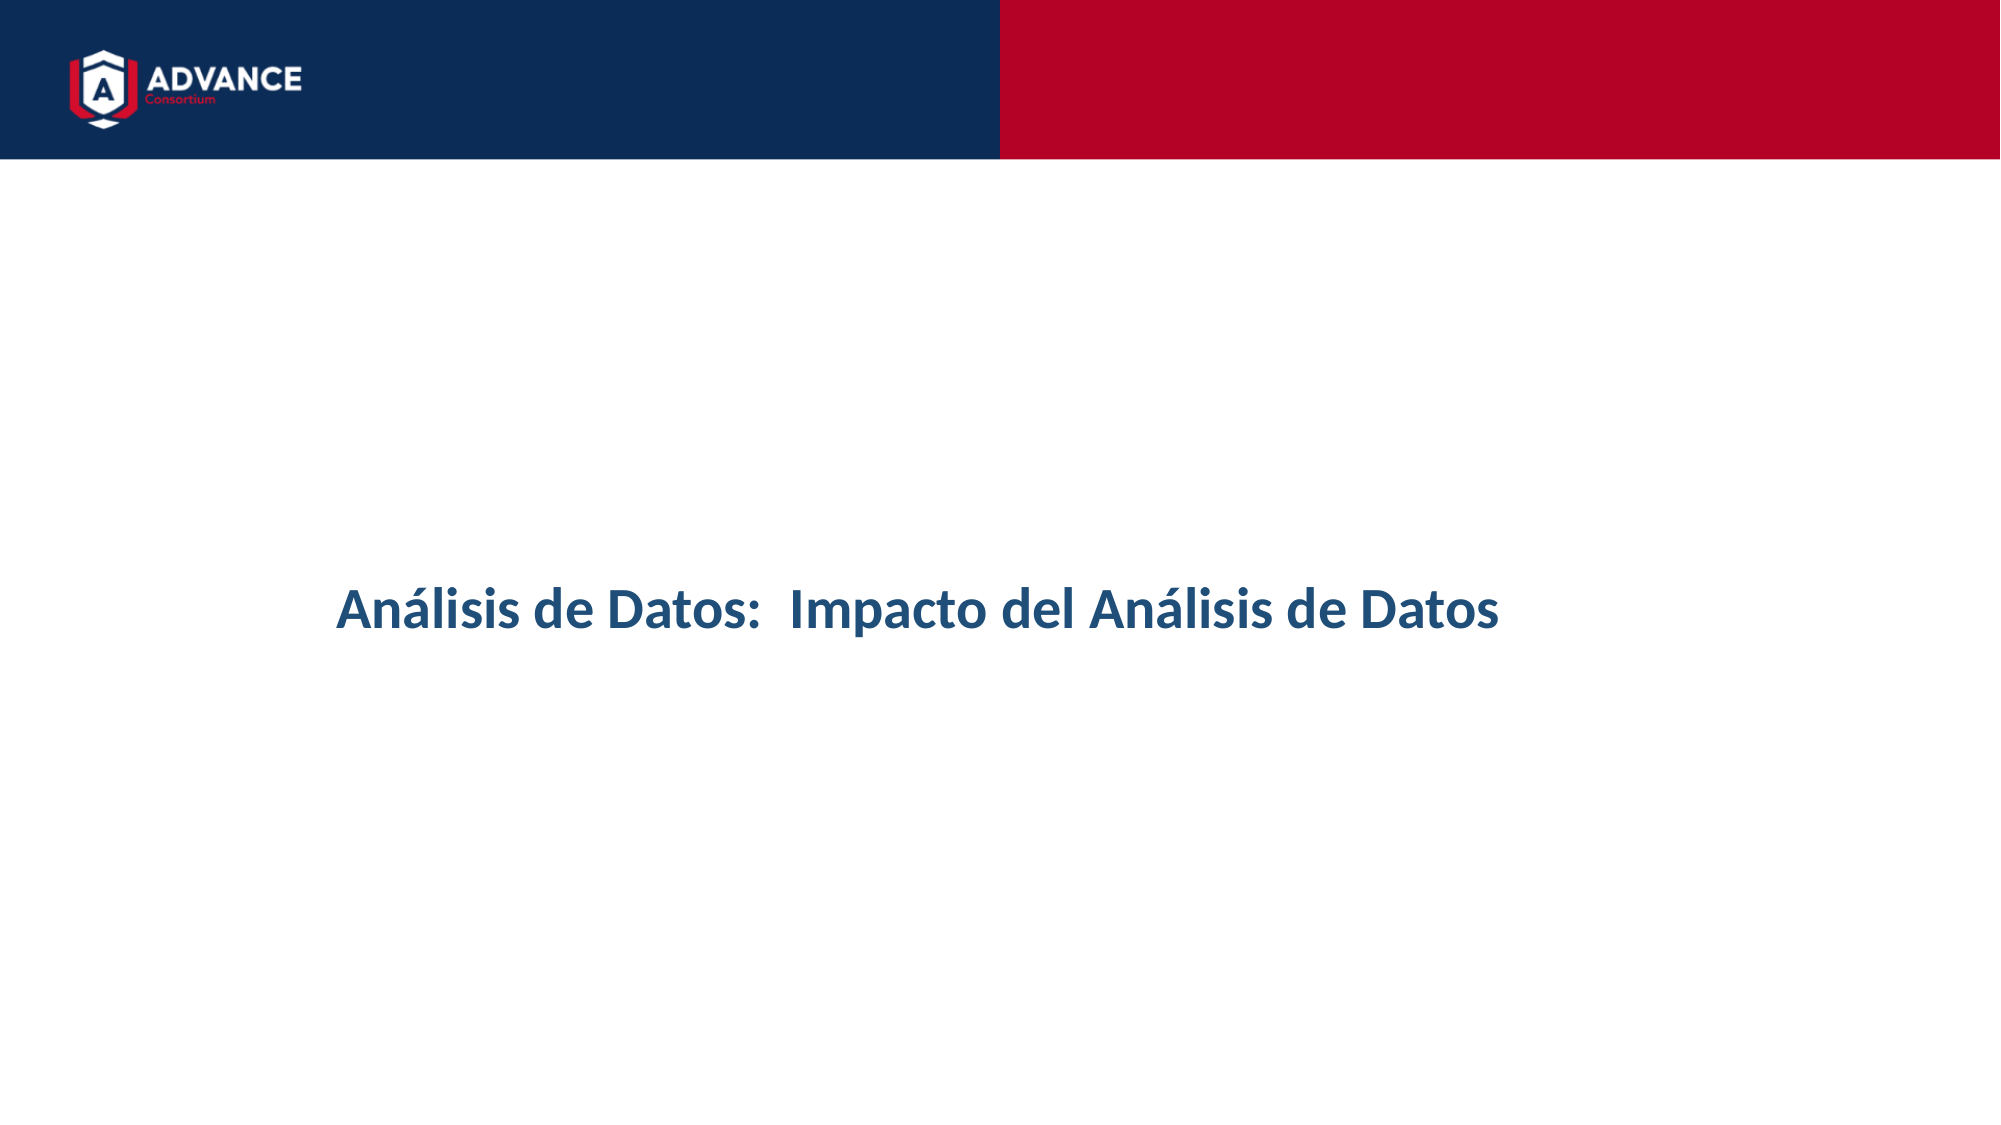

Análisis de Datos:  Impacto del Análisis de Datos